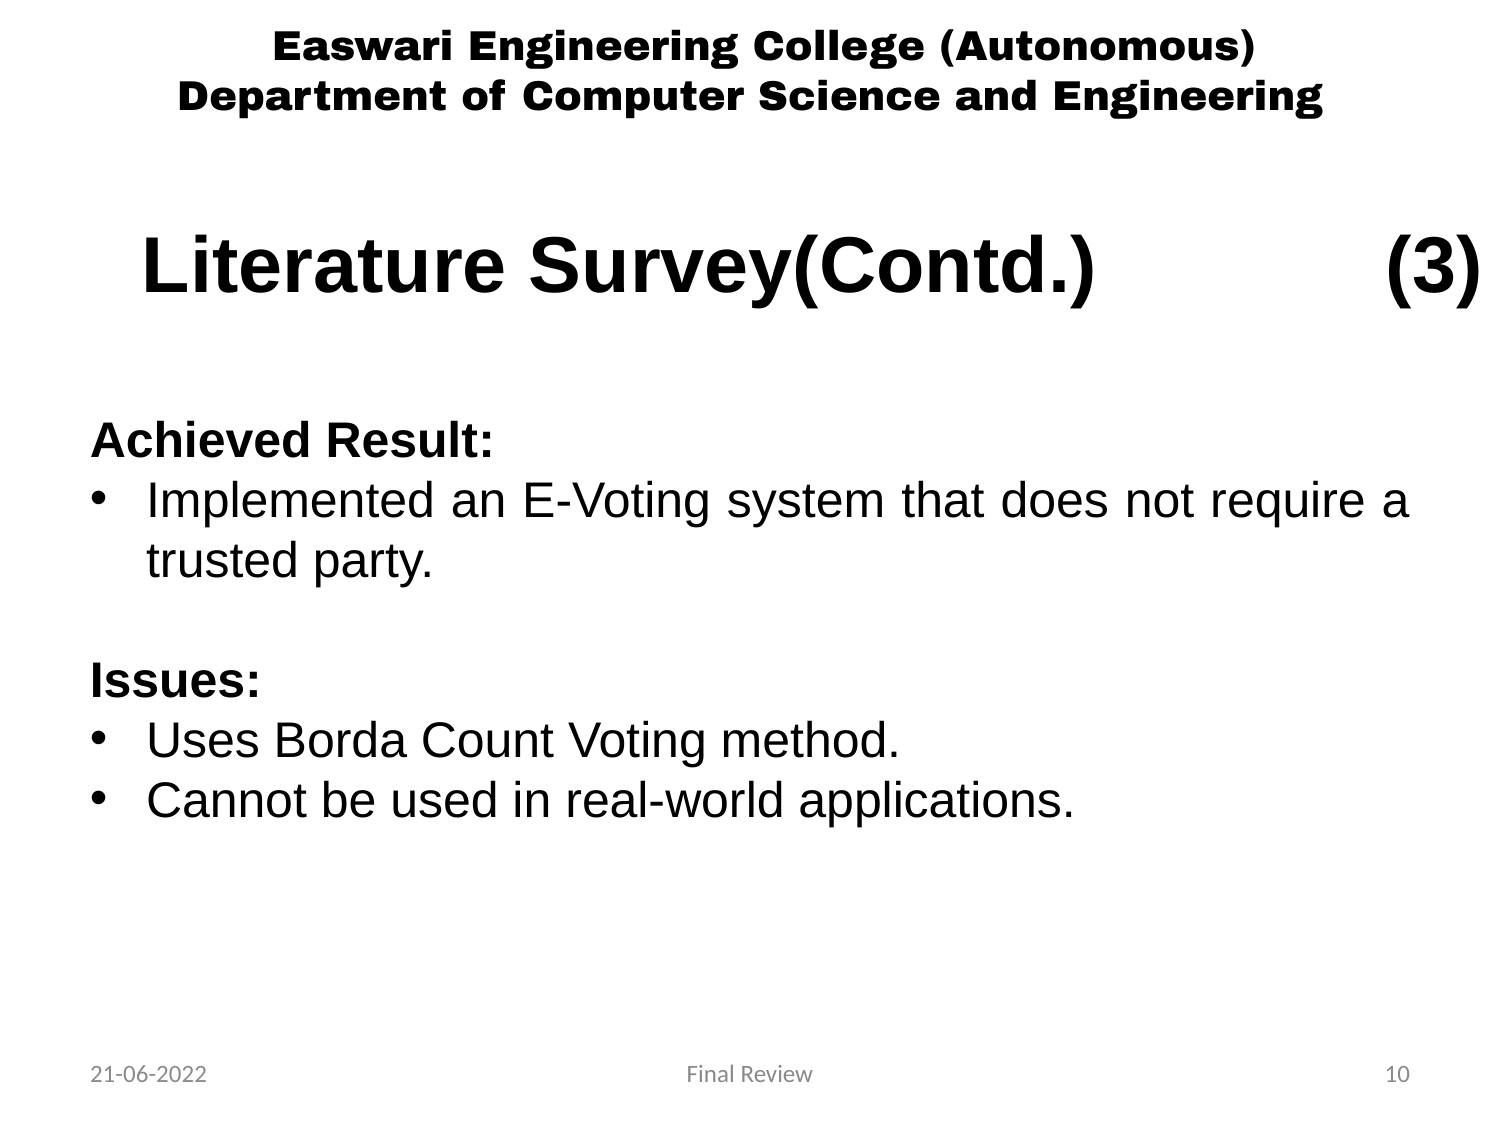

Easwari Engineering College (Autonomous)
Department of Computer Science and Engineering
# Literature Survey(Contd.)		  (3)
Achieved Result:
Implemented an E-Voting system that does not require a trusted party.

Issues:
Uses Borda Count Voting method.
Cannot be used in real-world applications.

21-06-2022
Final Review
10